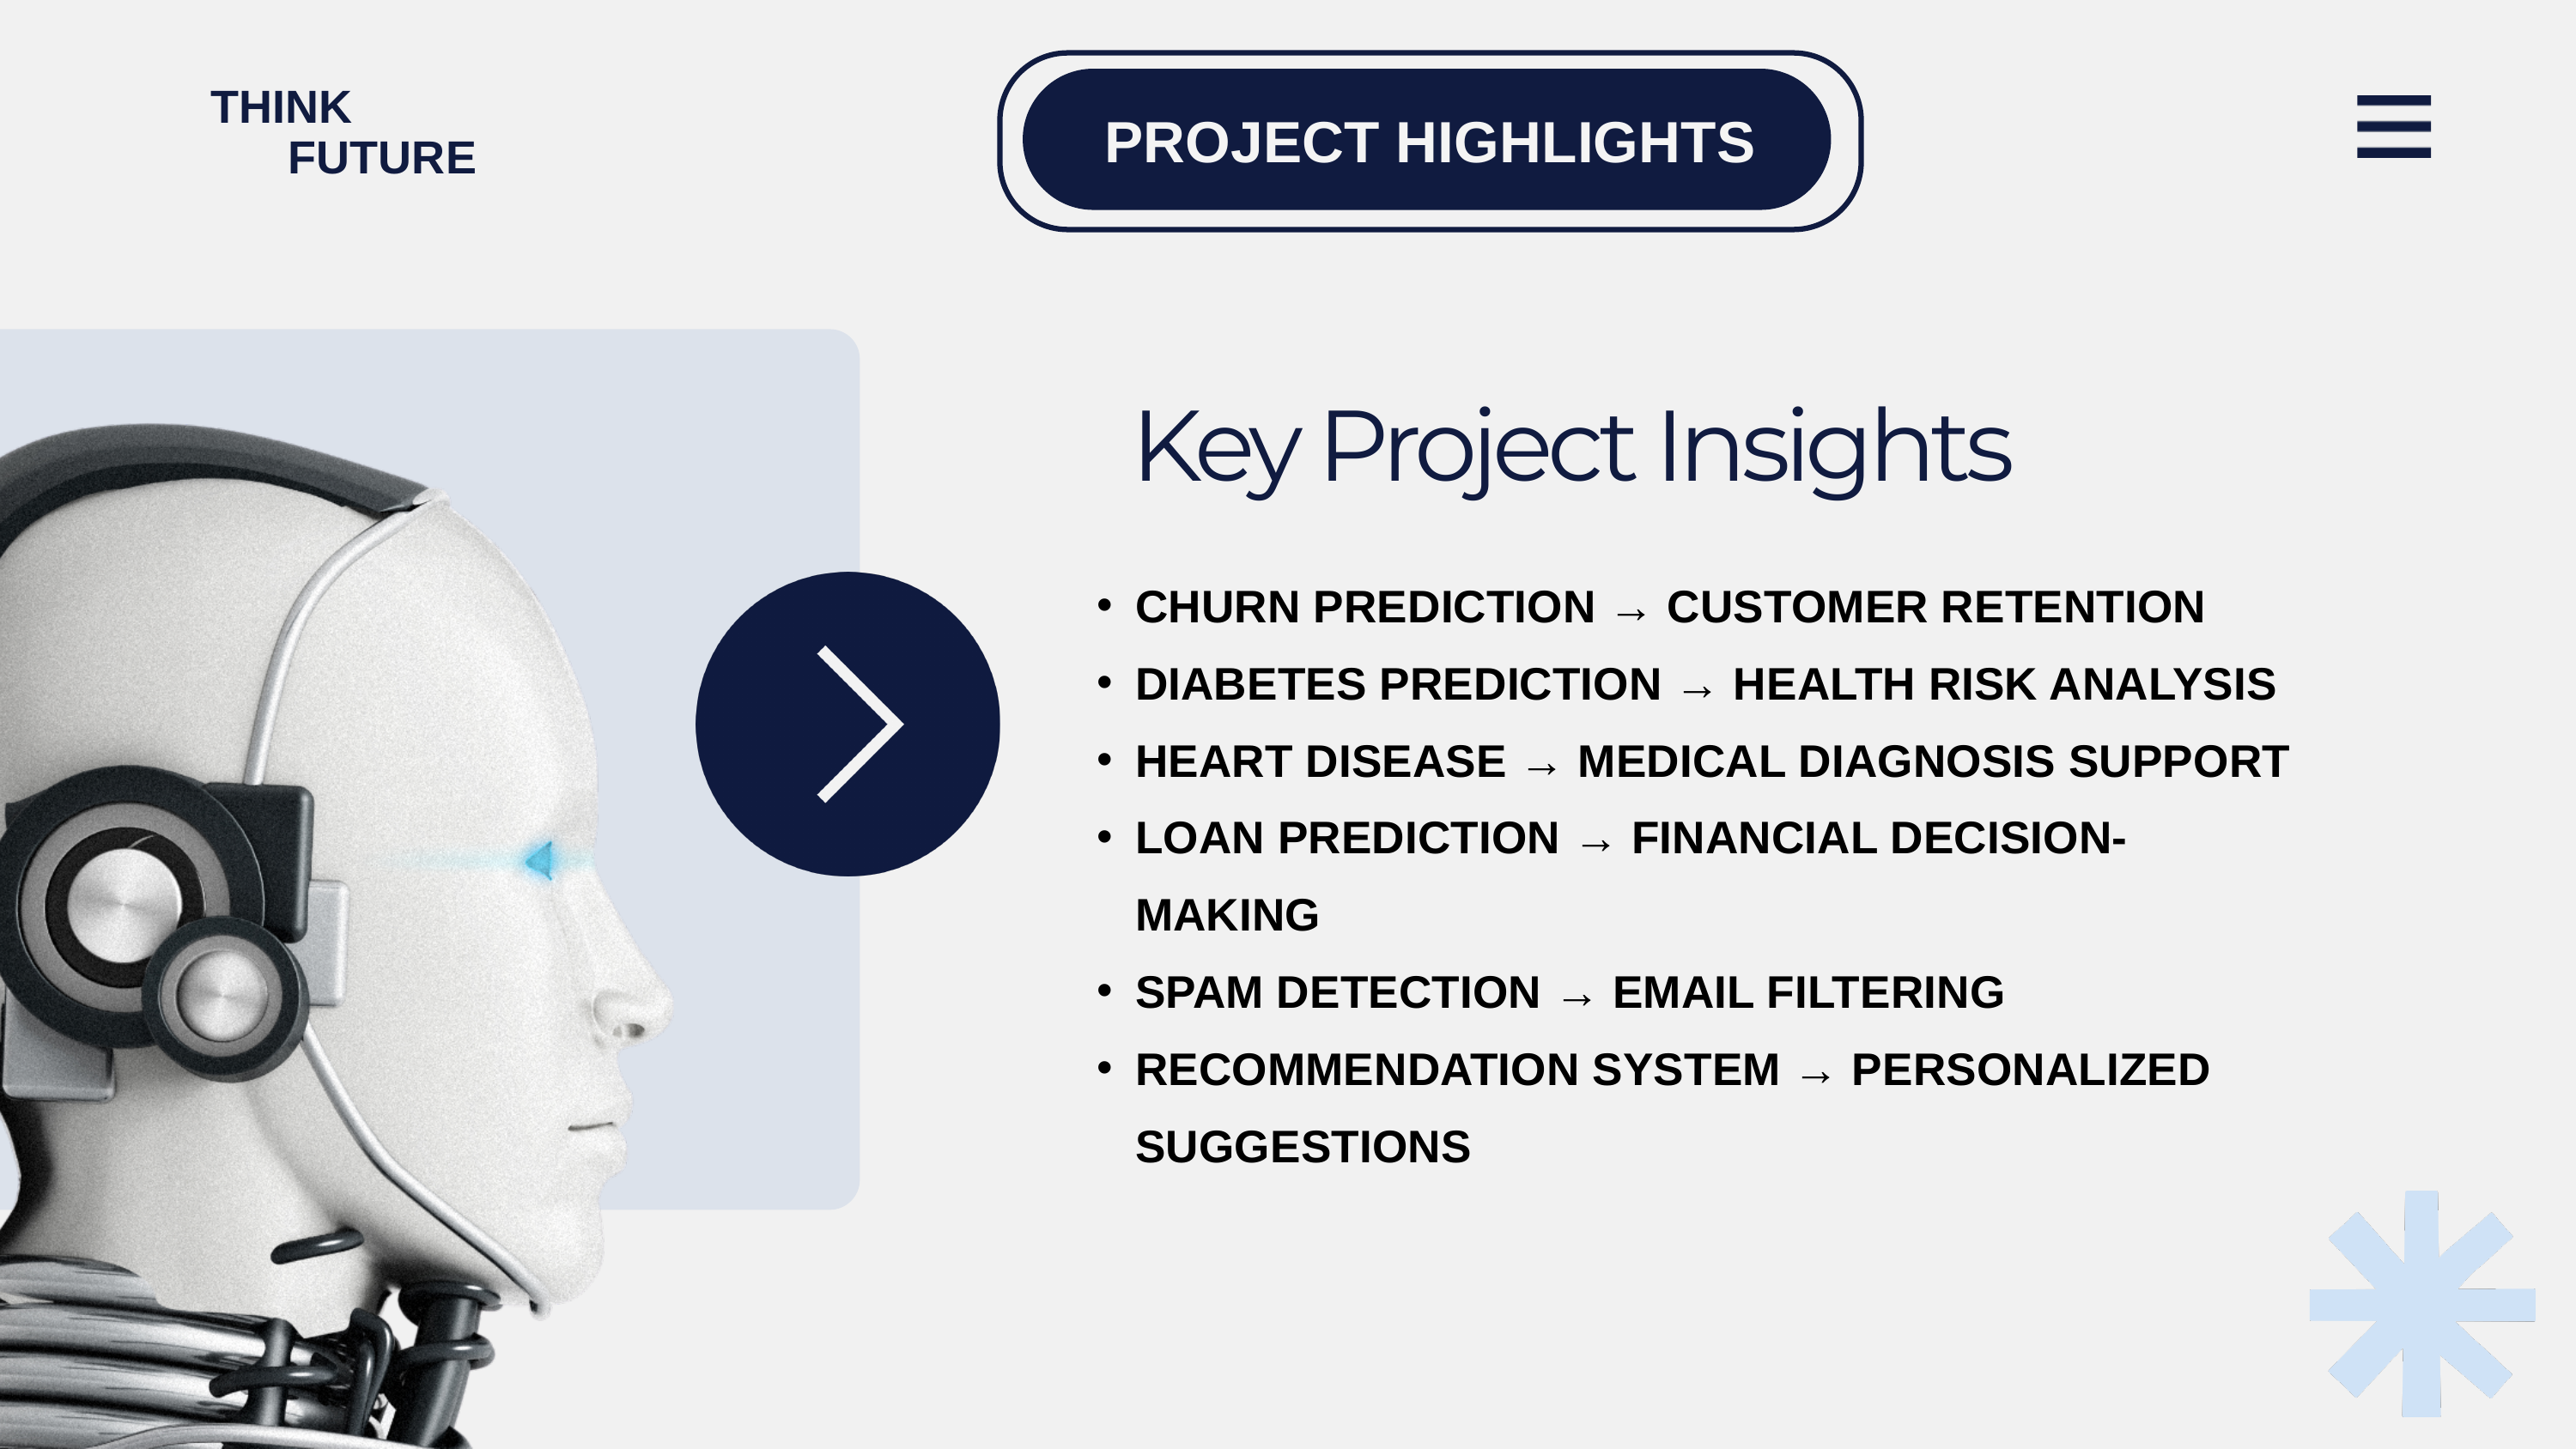

PROJECT HIGHLIGHTS
THINK
      FUTURE

Key Project Insights

CHURN PREDICTION → CUSTOMER RETENTION
DIABETES PREDICTION → HEALTH RISK ANALYSIS
HEART DISEASE → MEDICAL DIAGNOSIS SUPPORT
LOAN PREDICTION → FINANCIAL DECISION-MAKING
SPAM DETECTION → EMAIL FILTERING
RECOMMENDATION SYSTEM → PERSONALIZED SUGGESTIONS